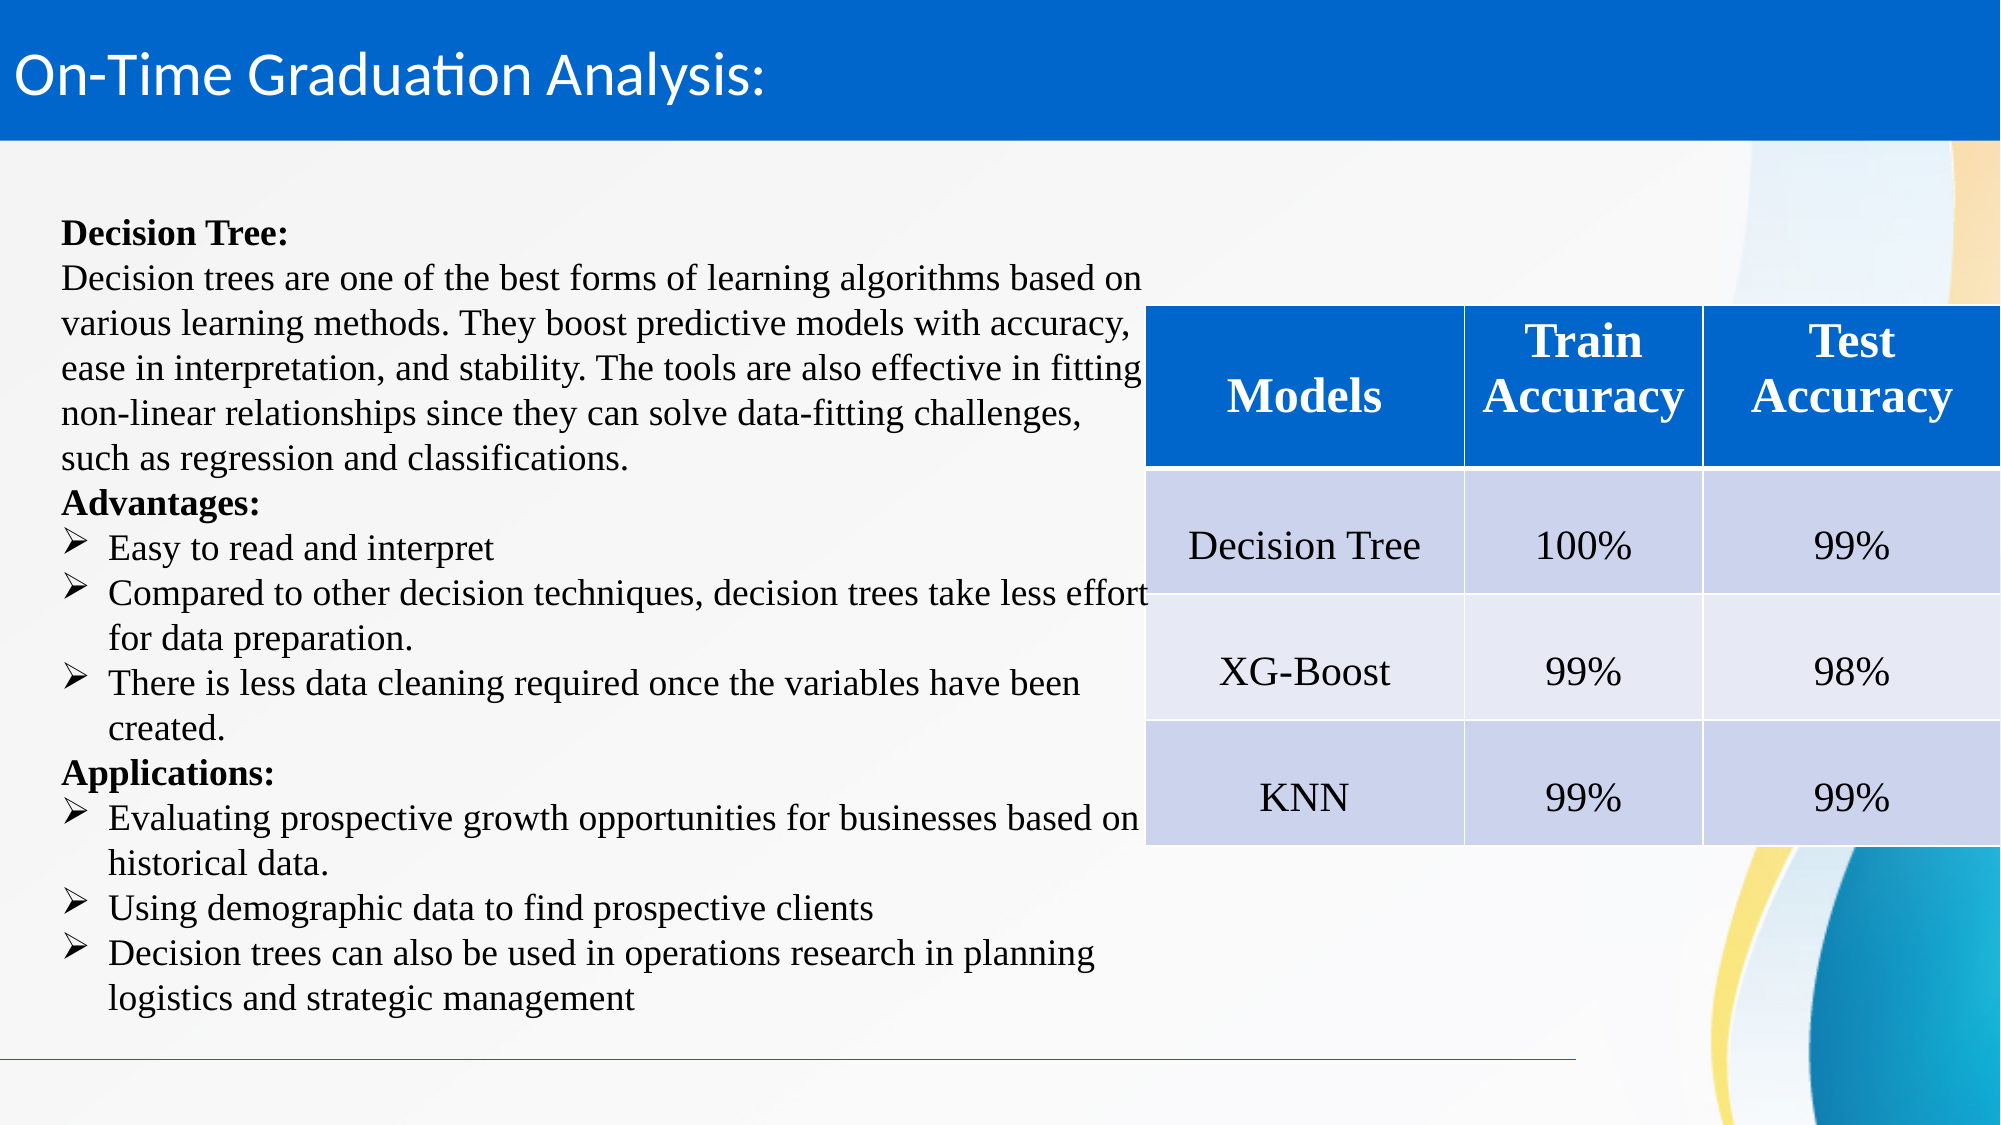

# On-Time Graduation Analysis:
Decision Tree:
Decision trees are one of the best forms of learning algorithms based on various learning methods. They boost predictive models with accuracy, ease in interpretation, and stability. The tools are also effective in fitting non-linear relationships since they can solve data-fitting challenges, such as regression and classifications.
Advantages:
Easy to read and interpret
Compared to other decision techniques, decision trees take less effort for data preparation.
There is less data cleaning required once the variables have been created.
Applications:
Evaluating prospective growth opportunities for businesses based on historical data.
Using demographic data to find prospective clients
Decision trees can also be used in operations research in planning logistics and strategic management
| Models | Train Accuracy | Test Accuracy |
| --- | --- | --- |
| Decision Tree | 100% | 99% |
| XG-Boost | 99% | 98% |
| KNN | 99% | 99% |